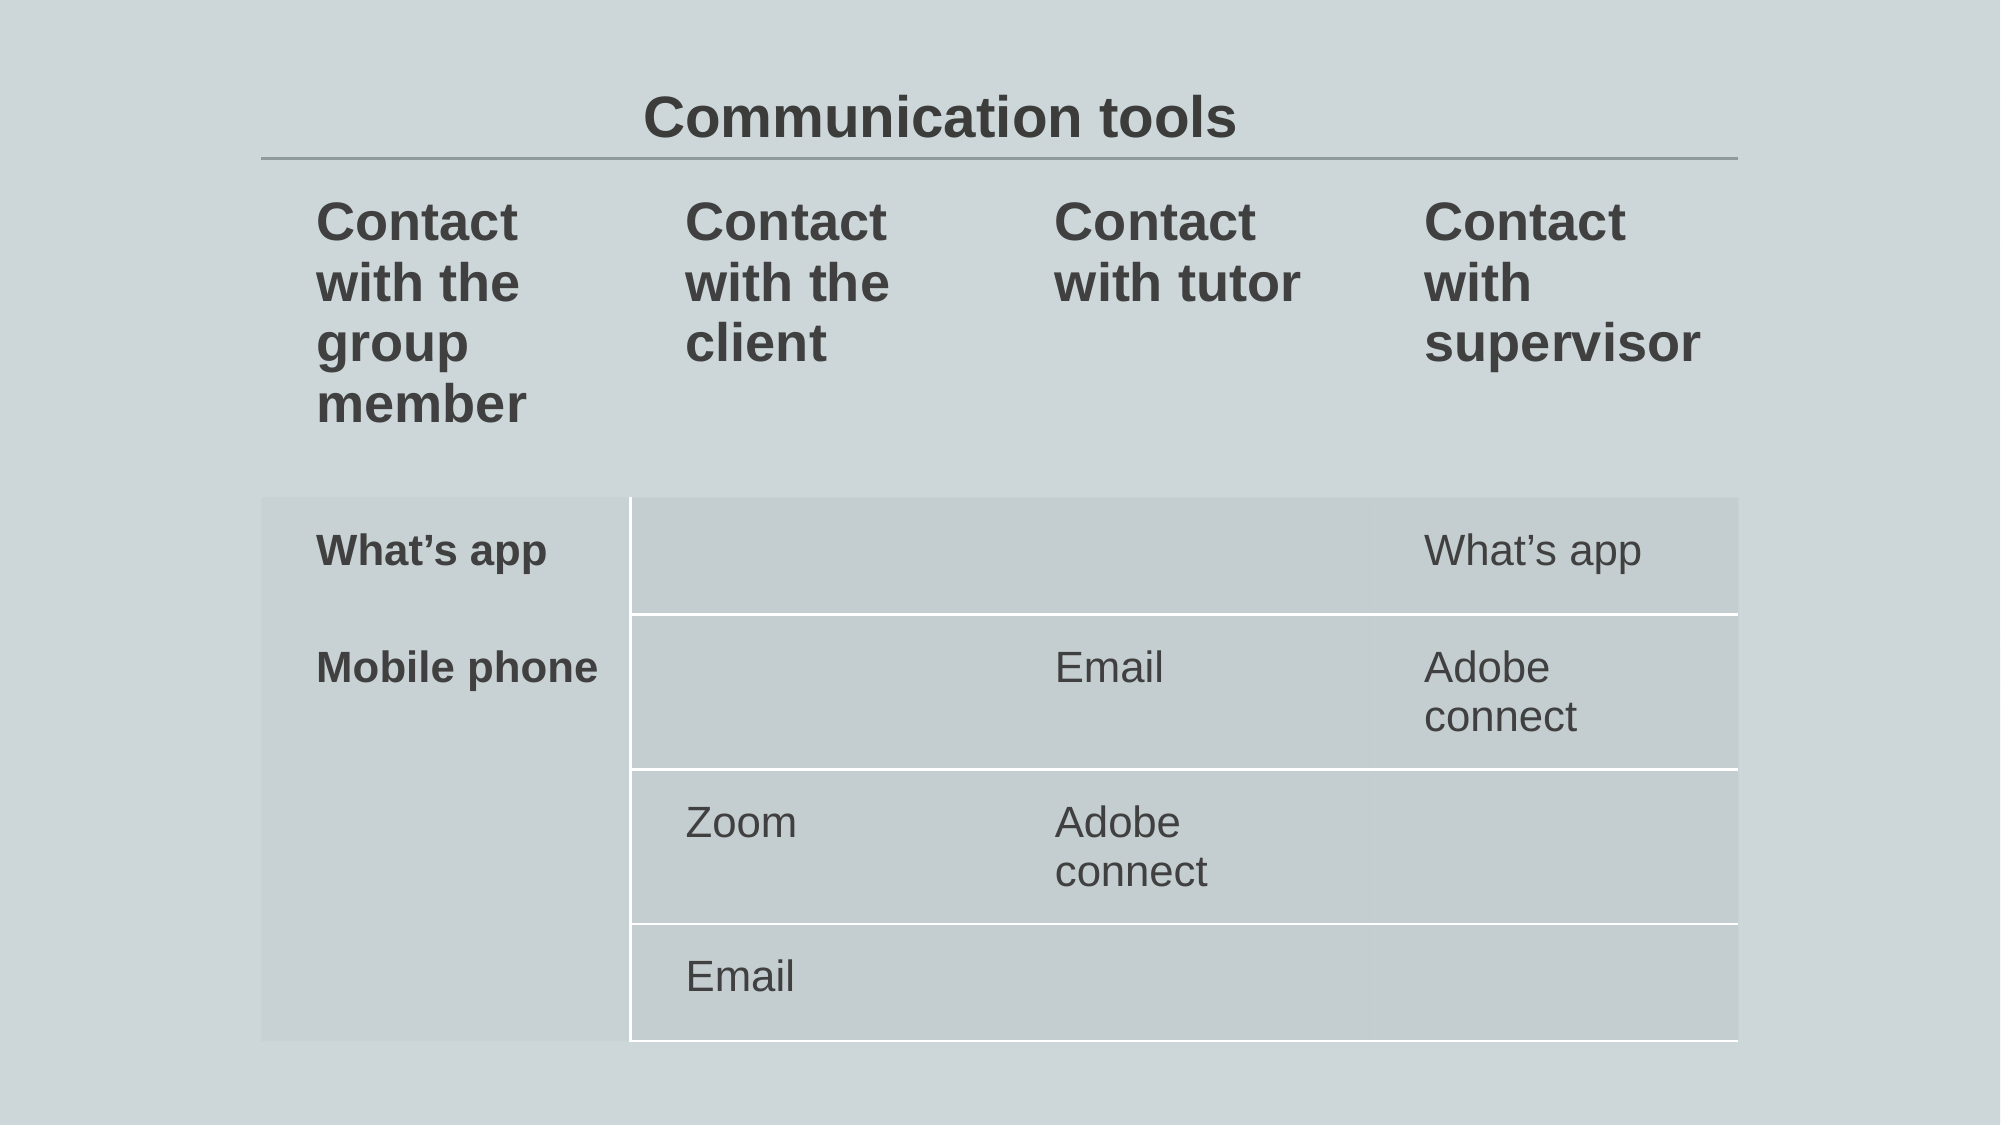

Communication tools
| Contact with the group member | Contact with the client | Contact with tutor | Contact with supervisor |
| --- | --- | --- | --- |
| What’s app |  |  | What’s app |
| Mobile phone |  | Email | Adobe connect |
|  | Zoom | Adobe connect |  |
|  | Email |  |  |